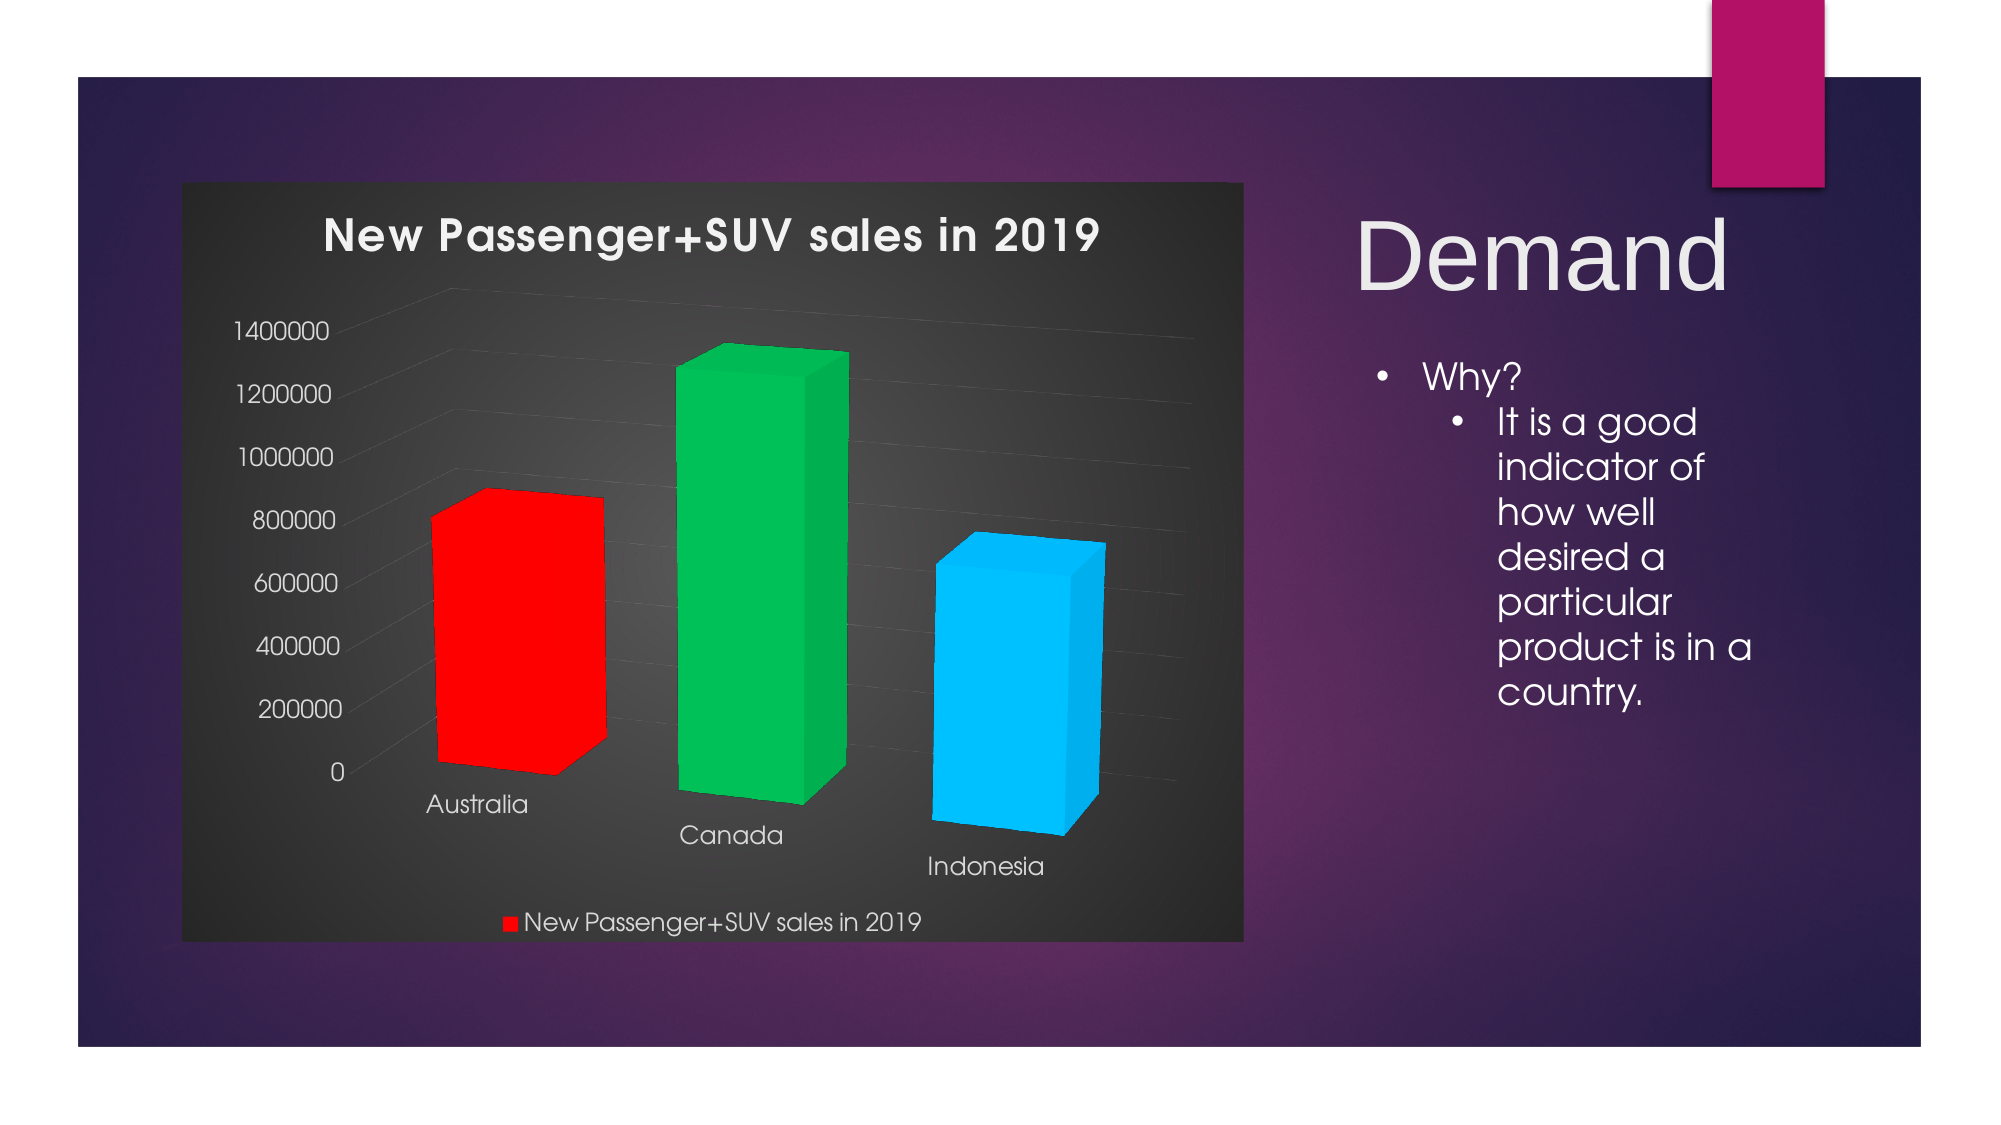

[unsupported chart]

# Demand
Why?
It is a good indicator of how well desired a particular product is in a country.